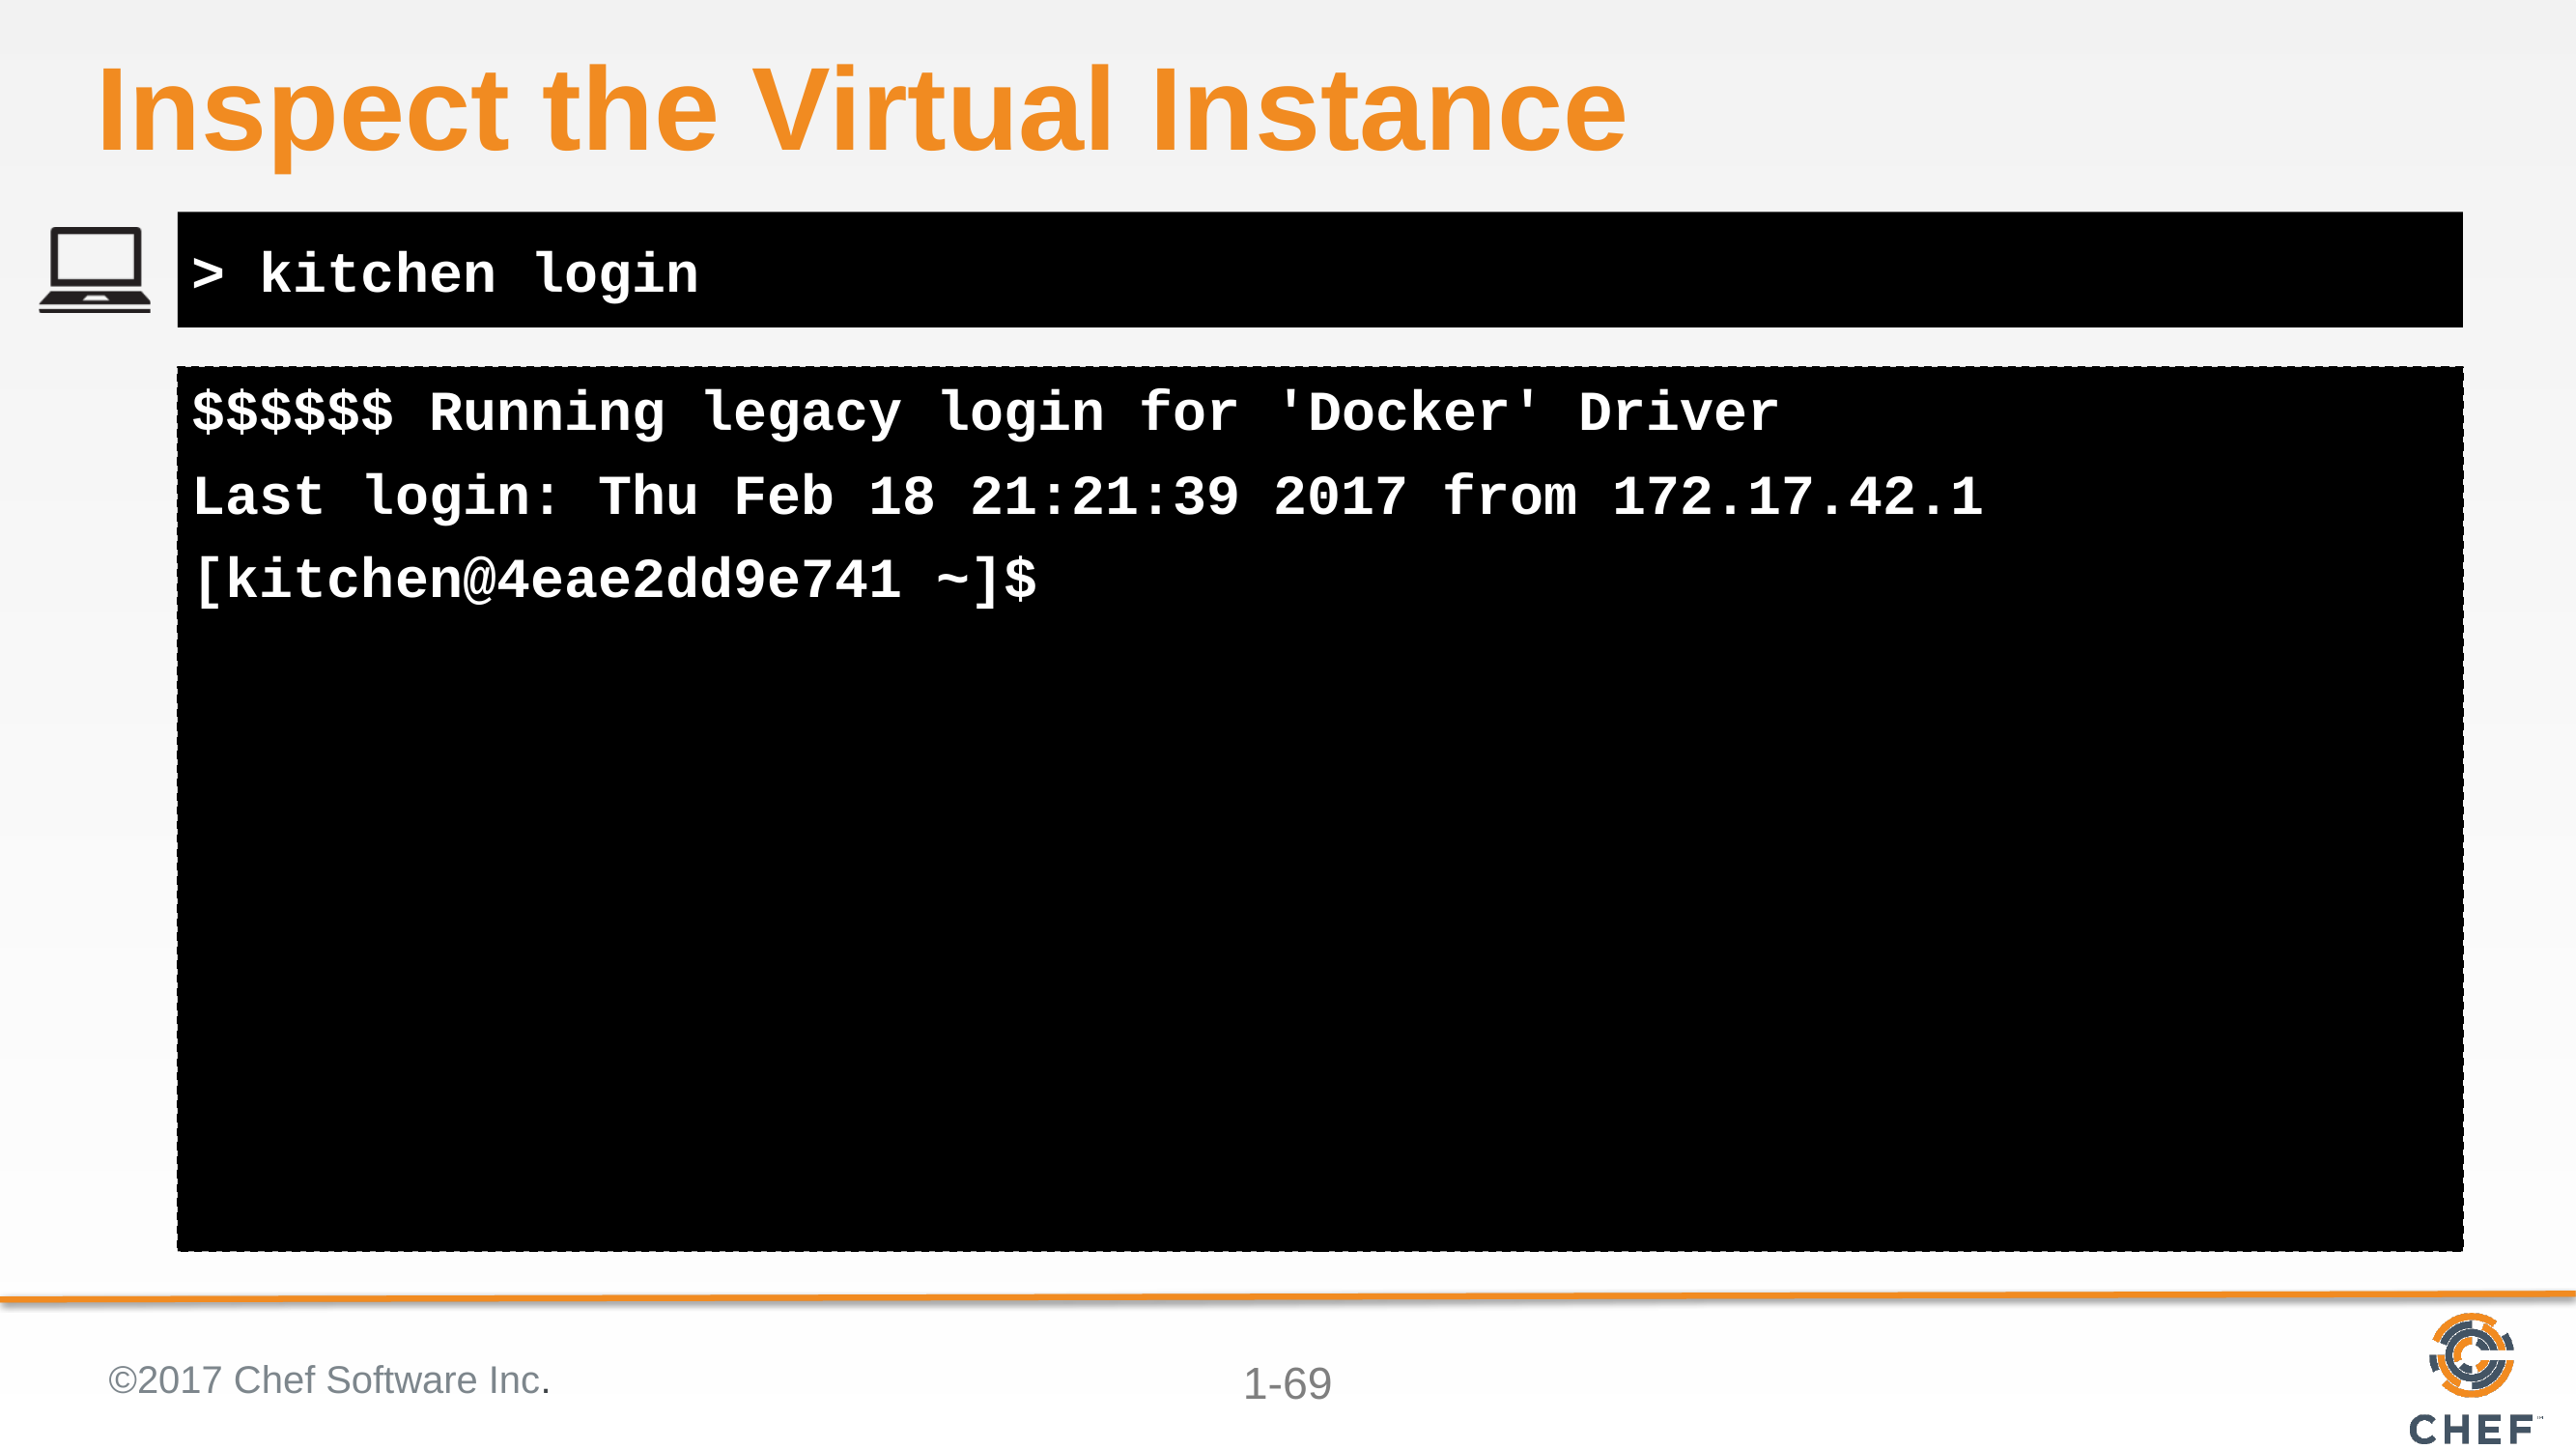

# Inspect the Virtual Instance
> kitchen login
$$$$$$ Running legacy login for 'Docker' Driver
Last login: Thu Feb 18 21:21:39 2017 from 172.17.42.1
[kitchen@4eae2dd9e741 ~]$